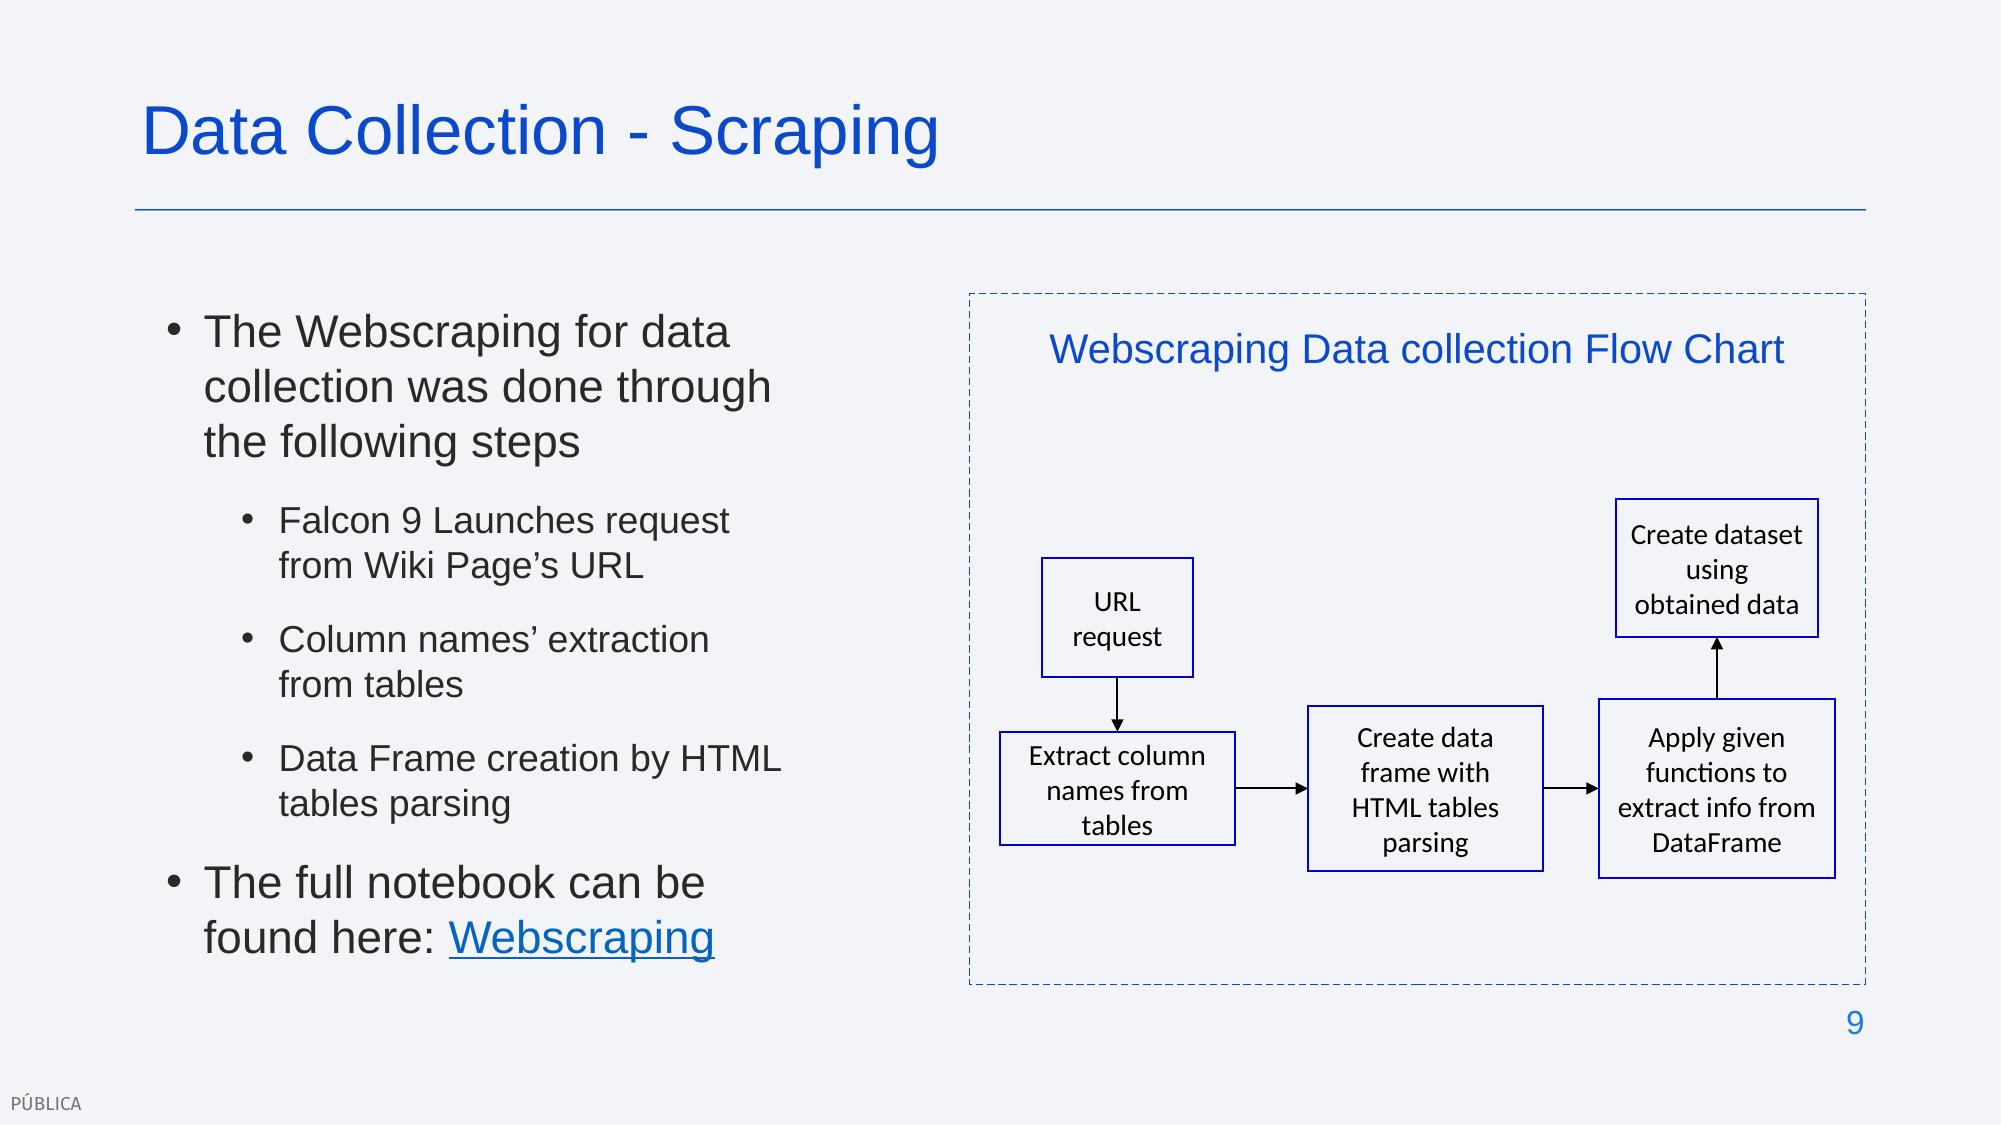

Data Collection - Scraping

The Webscraping for data collection was done through the following steps
Falcon 9 Launches request from Wiki Page’s URL
Column names’ extraction from tables
Data Frame creation by HTML tables parsing
The full notebook can be found here: Webscraping

Webscraping Data collection Flow Chart
Create dataset using obtained data
URL request
Apply given functions to extract info from DataFrame
Create data frame with HTML tables parsing
Extract column names from tables
9